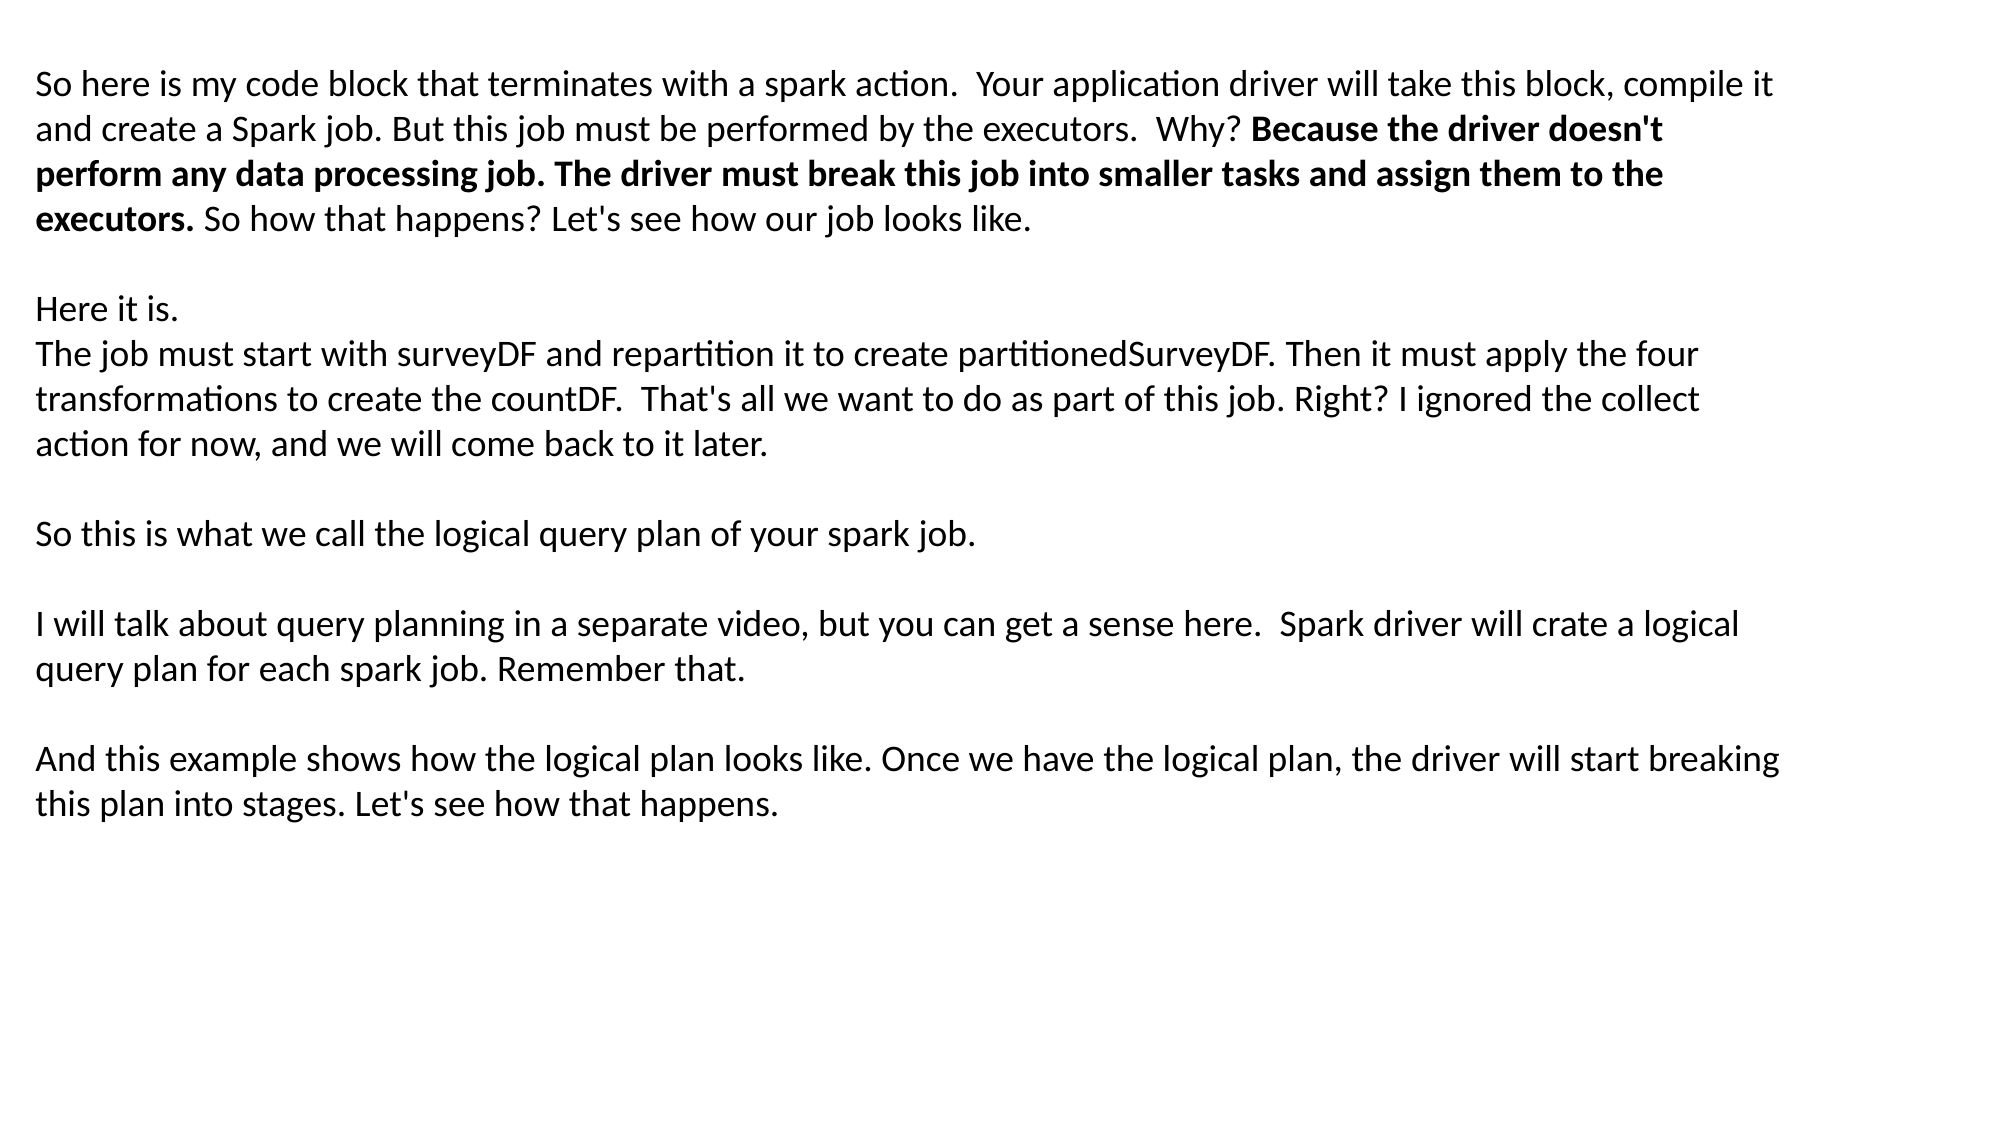

So here is my code block that terminates with a spark action.  Your application driver will take this block, compile it and create a Spark job. But this job must be performed by the executors.  Why? Because the driver doesn't perform any data processing job. The driver must break this job into smaller tasks and assign them to the executors. So how that happens? Let's see how our job looks like.

Here it is.
The job must start with surveyDF and repartition it to create partitionedSurveyDF. Then it must apply the four transformations to create the countDF.  That's all we want to do as part of this job. Right? I ignored the collect action for now, and we will come back to it later.

So this is what we call the logical query plan of your spark job.

I will talk about query planning in a separate video, but you can get a sense here.  Spark driver will crate a logical query plan for each spark job. Remember that.

And this example shows how the logical plan looks like. Once we have the logical plan, the driver will start breaking this plan into stages. Let's see how that happens.